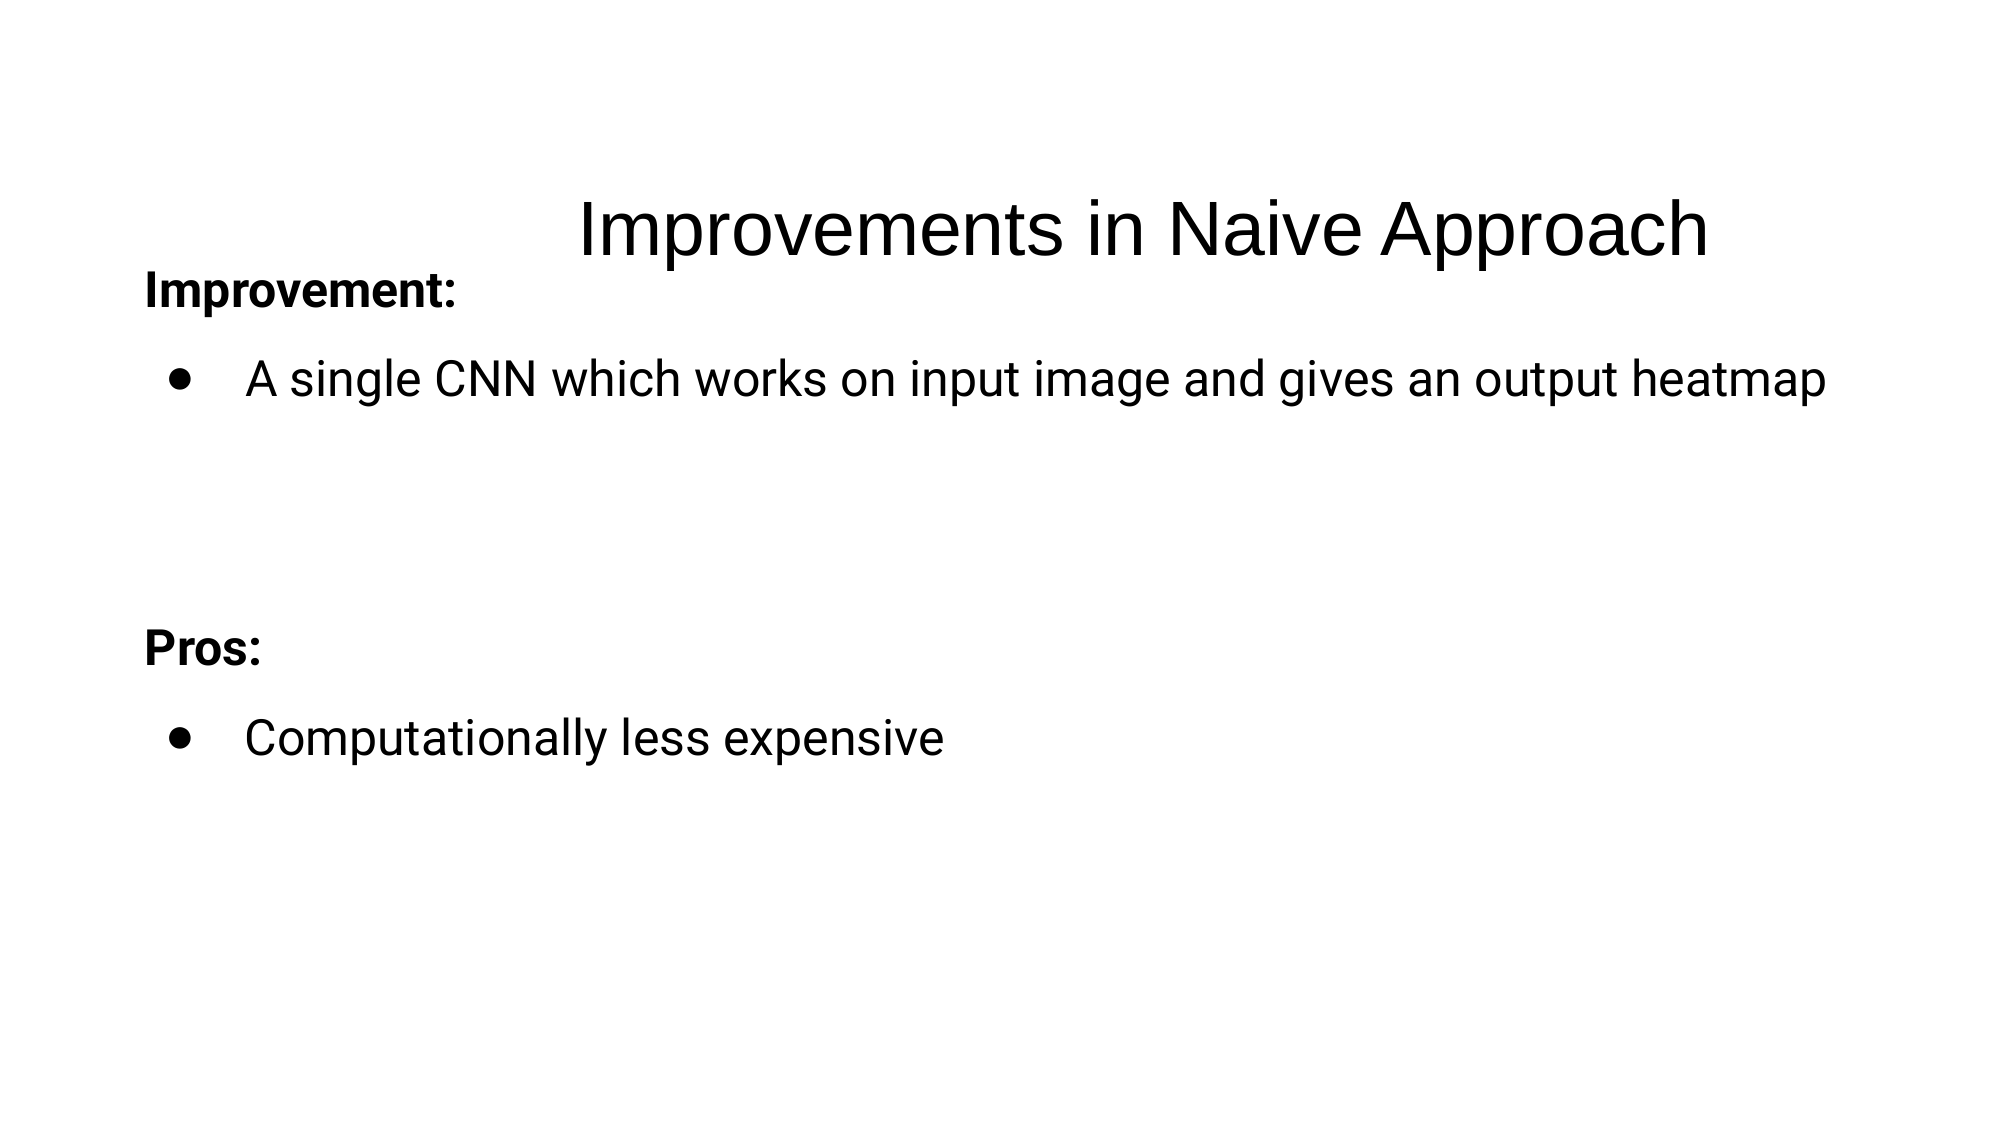

# Improvements in Naive Approach
Improvement:
A single CNN which works on input image and gives an output heatmap
Pros:
Computationally less expensive